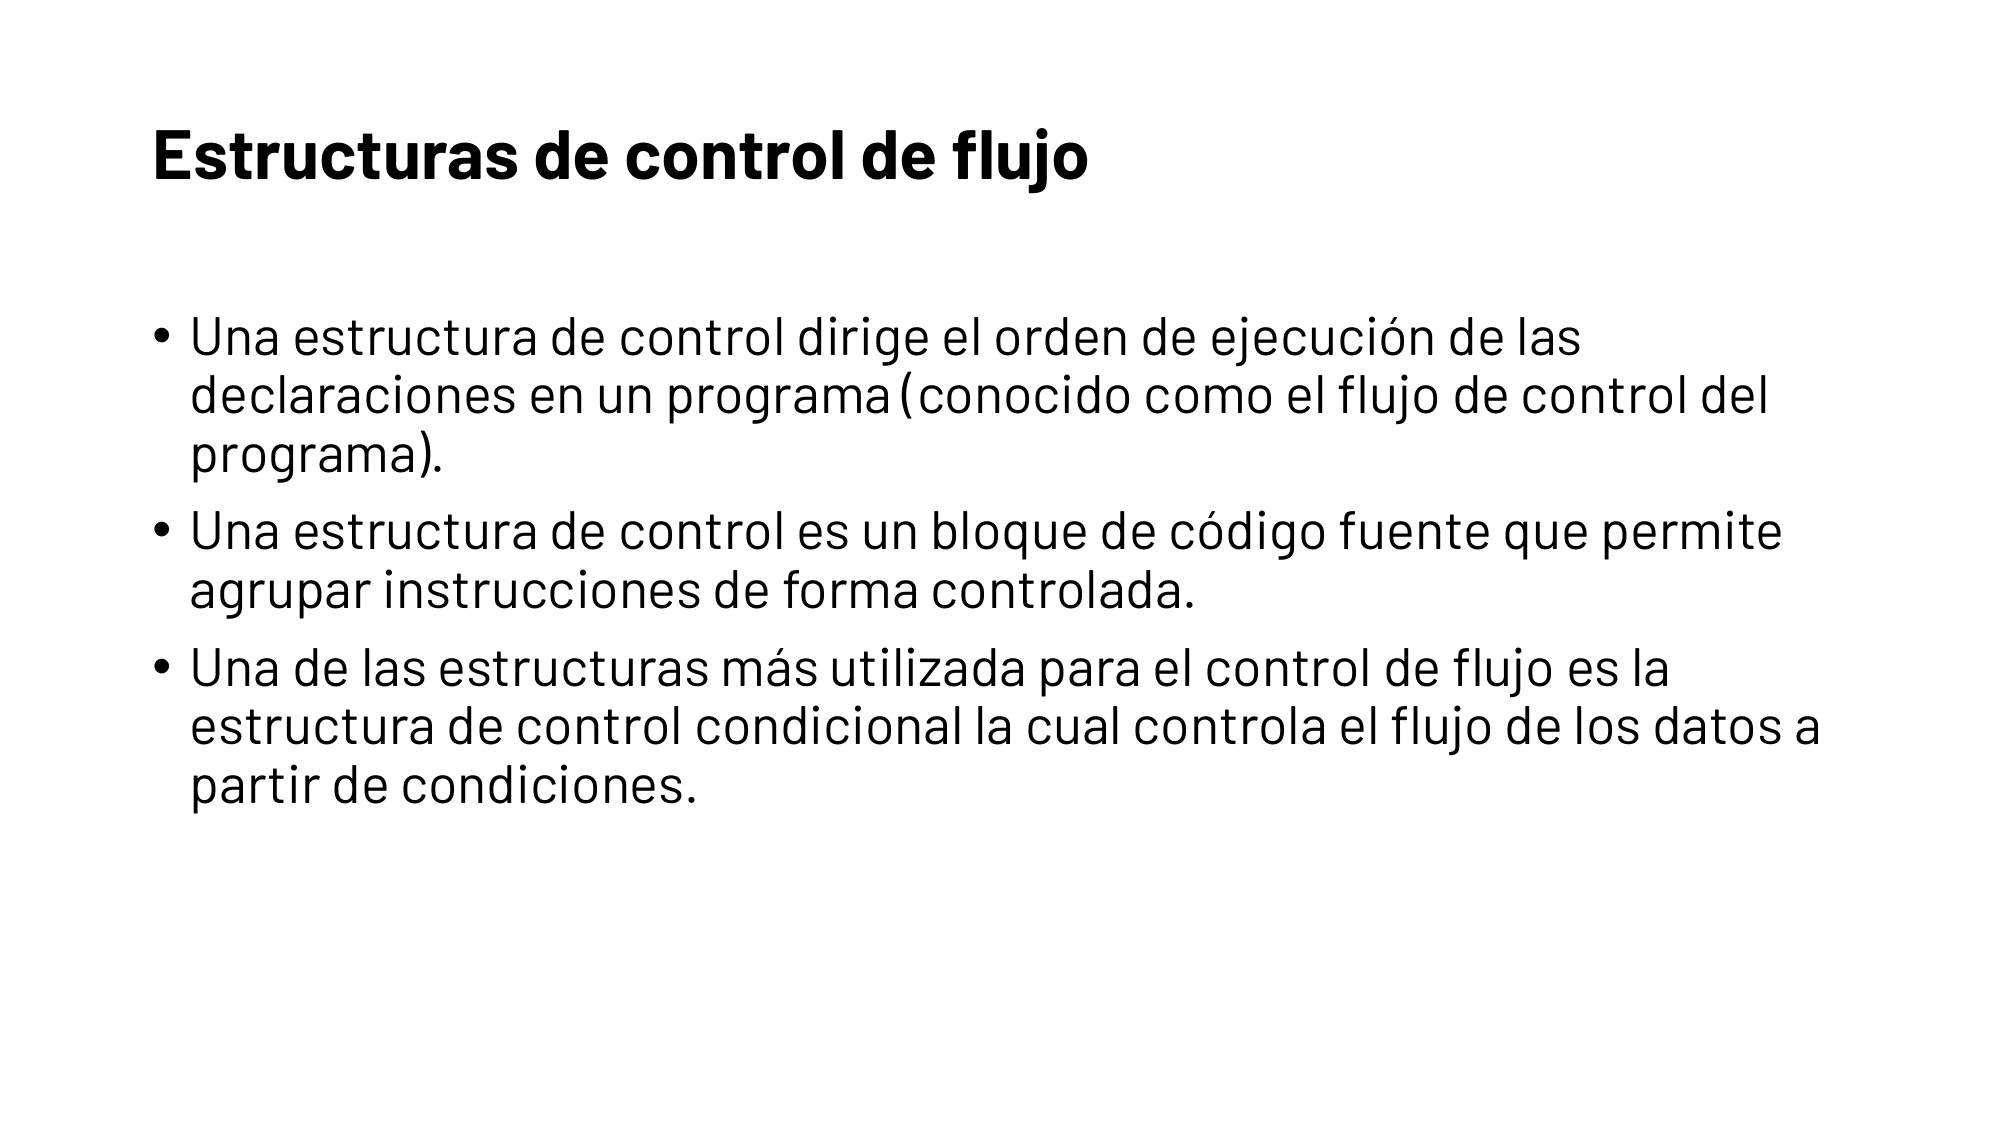

Estructuras de control de flujo

Una estructura de control dirige el orden de ejecución de las declaraciones en un programa (conocido como el flujo de control del programa).
Una estructura de control es un bloque de código fuente que permite agrupar instrucciones de forma controlada.
Una de las estructuras más utilizada para el control de flujo es la estructura de control condicional la cual controla el flujo de los datos a partir de condiciones.